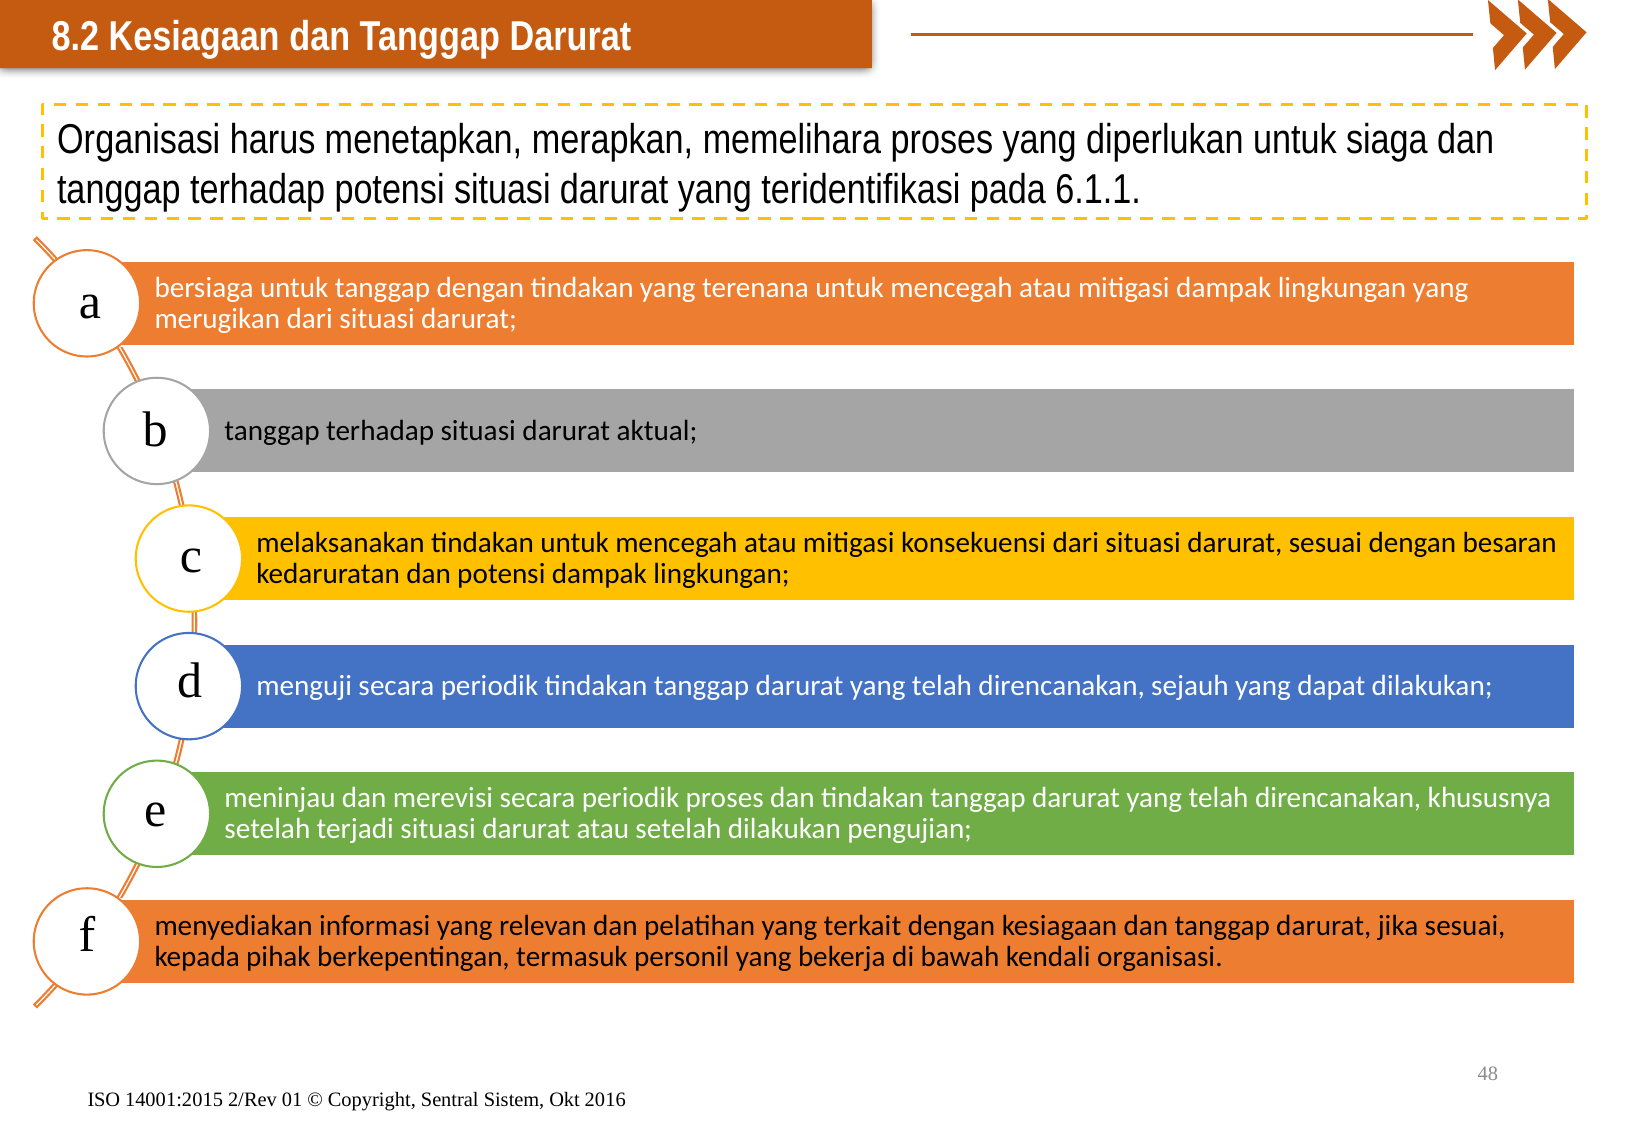

8.2 Kesiagaan dan Tanggap Darurat

Organisasi harus menetapkan, merapkan, memelihara proses yang diperlukan untuk siaga dan tanggap terhadap potensi situasi darurat yang teridentifikasi pada 6.1.1.
bersiaga untuk tanggap dengan tindakan yang terenana untuk mencegah atau mitigasi dampak lingkungan yang merugikan dari situasi darurat;
tanggap terhadap situasi darurat aktual;
melaksanakan tindakan untuk mencegah atau mitigasi konsekuensi dari situasi darurat, sesuai dengan besaran kedaruratan dan potensi dampak lingkungan;
menguji secara periodik tindakan tanggap darurat yang telah direncanakan, sejauh yang dapat dilakukan;
meninjau dan merevisi secara periodik proses dan tindakan tanggap darurat yang telah direncanakan, khususnya setelah terjadi situasi darurat atau setelah dilakukan pengujian;
menyediakan informasi yang relevan dan pelatihan yang terkait dengan kesiagaan dan tanggap darurat, jika sesuai, kepada pihak berkepentingan, termasuk personil yang bekerja di bawah kendali organisasi.
a
b
c
d
e
f
48
ISO 14001:2015 2/Rev 01 © Copyright, Sentral Sistem, Okt 2016